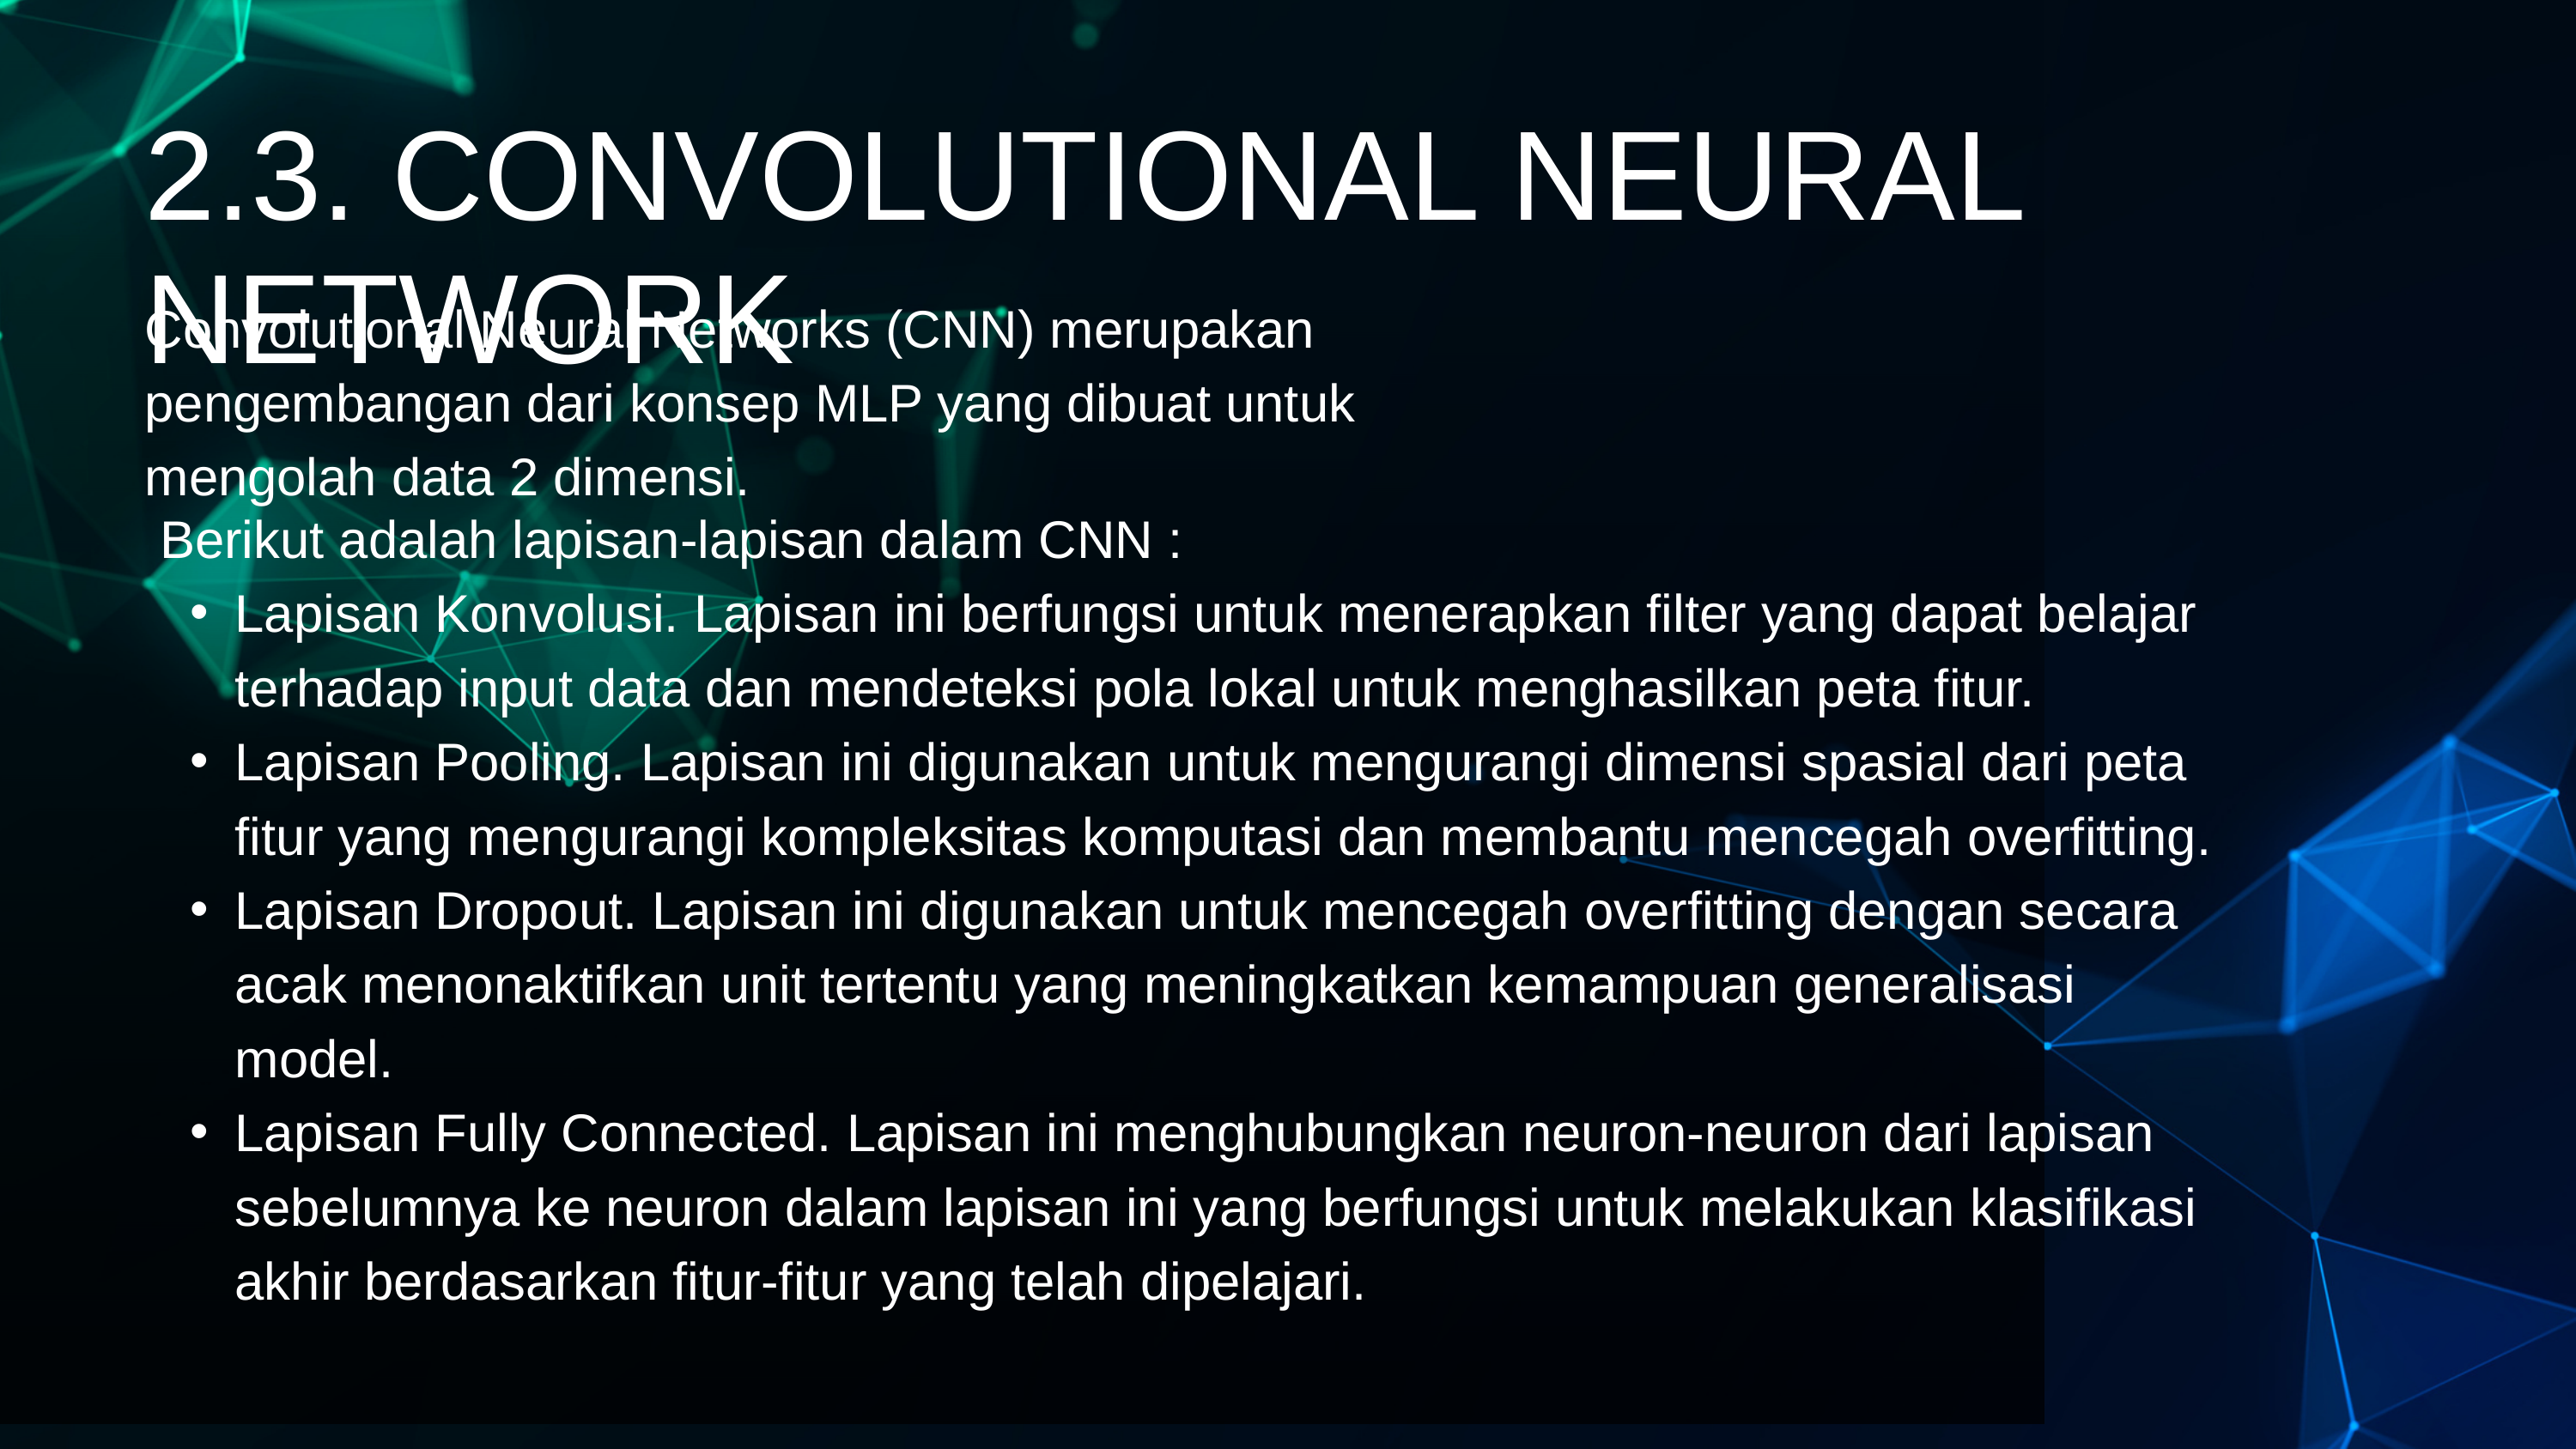

2.3. CONVOLUTIONAL NEURAL NETWORK
Convolutional Neural Networks (CNN) merupakan pengembangan dari konsep MLP yang dibuat untuk mengolah data 2 dimensi.
 Berikut adalah lapisan-lapisan dalam CNN :
Lapisan Konvolusi. Lapisan ini berfungsi untuk menerapkan filter yang dapat belajar terhadap input data dan mendeteksi pola lokal untuk menghasilkan peta fitur.
Lapisan Pooling. Lapisan ini digunakan untuk mengurangi dimensi spasial dari peta fitur yang mengurangi kompleksitas komputasi dan membantu mencegah overfitting.
Lapisan Dropout. Lapisan ini digunakan untuk mencegah overfitting dengan secara acak menonaktifkan unit tertentu yang meningkatkan kemampuan generalisasi model.
Lapisan Fully Connected. Lapisan ini menghubungkan neuron-neuron dari lapisan sebelumnya ke neuron dalam lapisan ini yang berfungsi untuk melakukan klasifikasi akhir berdasarkan fitur-fitur yang telah dipelajari.